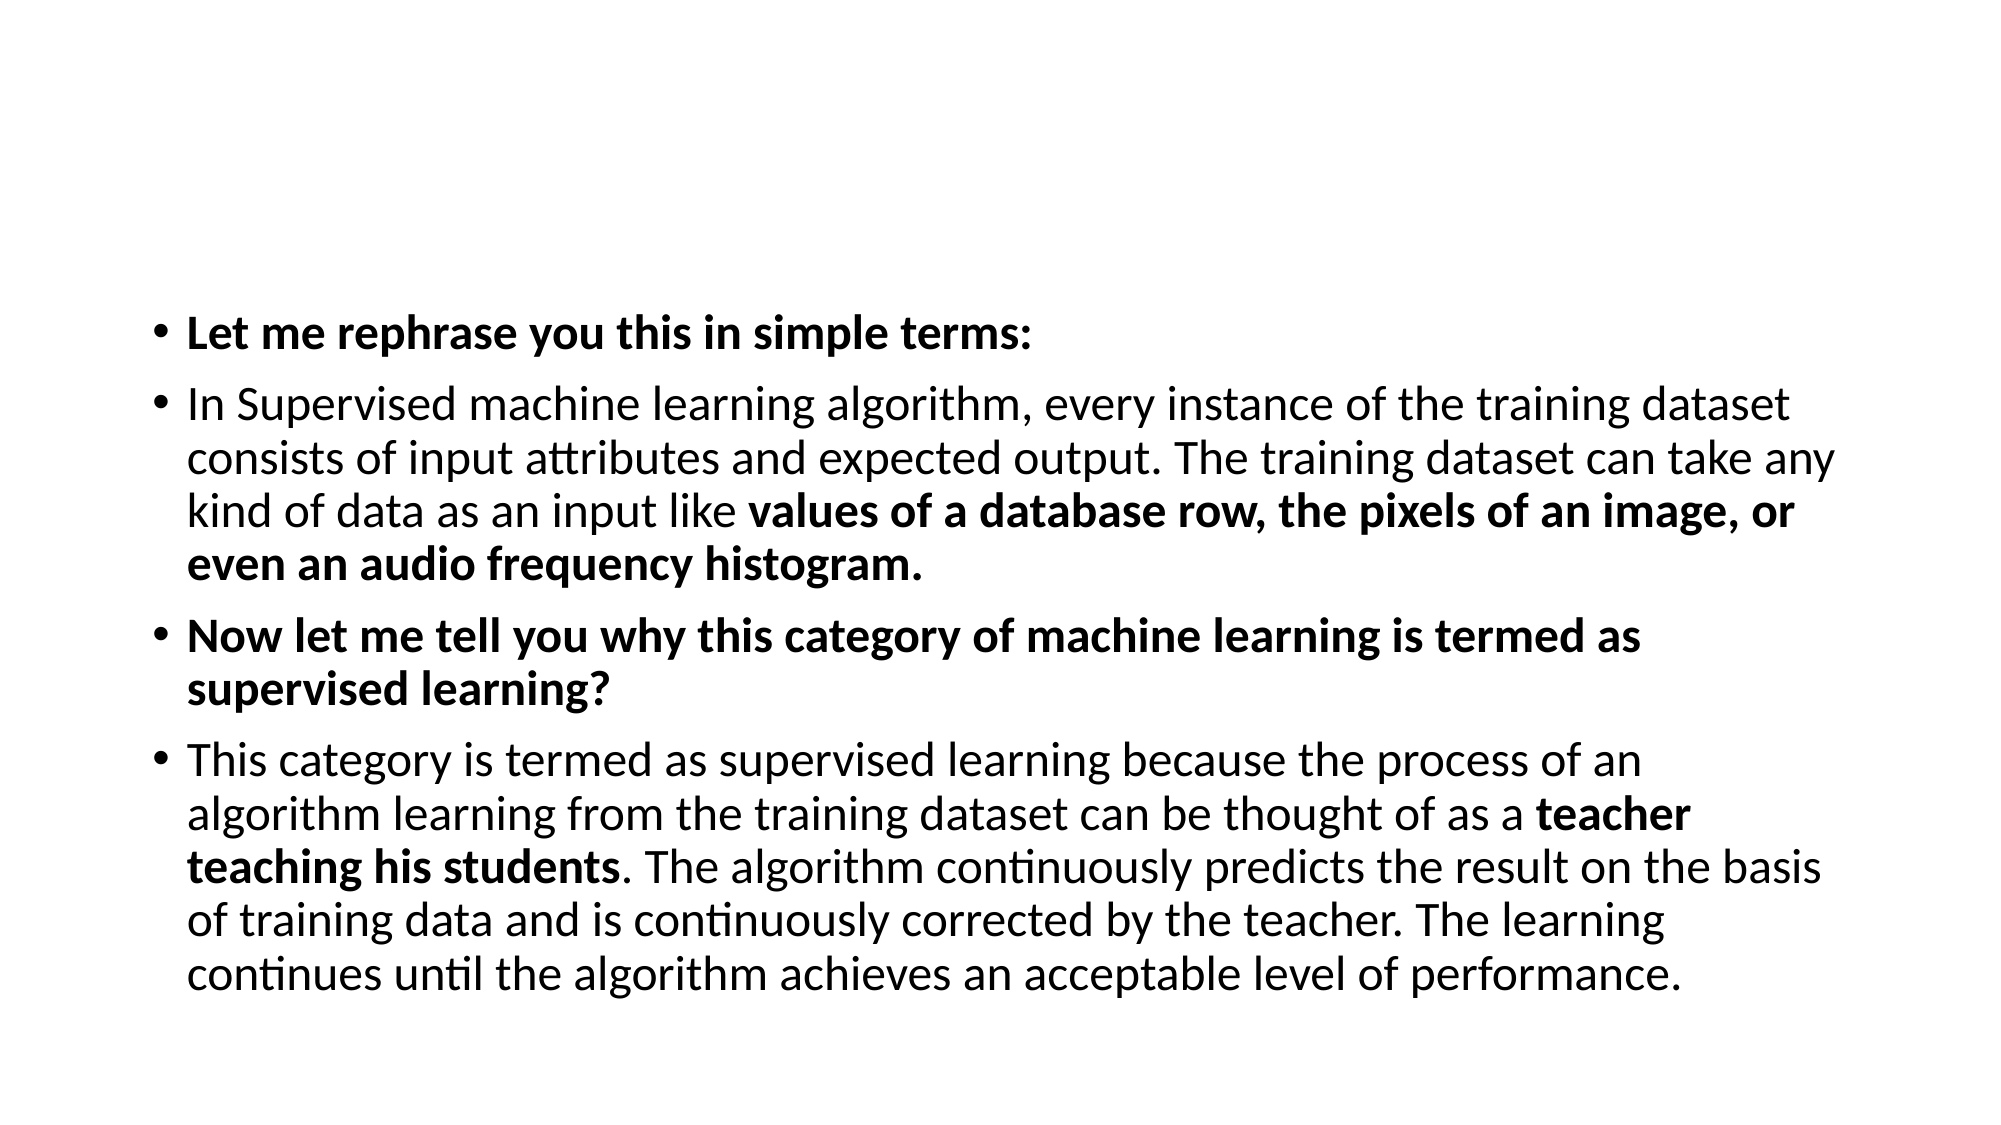

#
Let me rephrase you this in simple terms:
In Supervised machine learning algorithm, every instance of the training dataset consists of input attributes and expected output. The training dataset can take any kind of data as an input like values of a database row, the pixels of an image, or even an audio frequency histogram.
Now let me tell you why this category of machine learning is termed as supervised learning?
This category is termed as supervised learning because the process of an algorithm learning from the training dataset can be thought of as a teacher teaching his students. The algorithm continuously predicts the result on the basis of training data and is continuously corrected by the teacher. The learning continues until the algorithm achieves an acceptable level of performance.